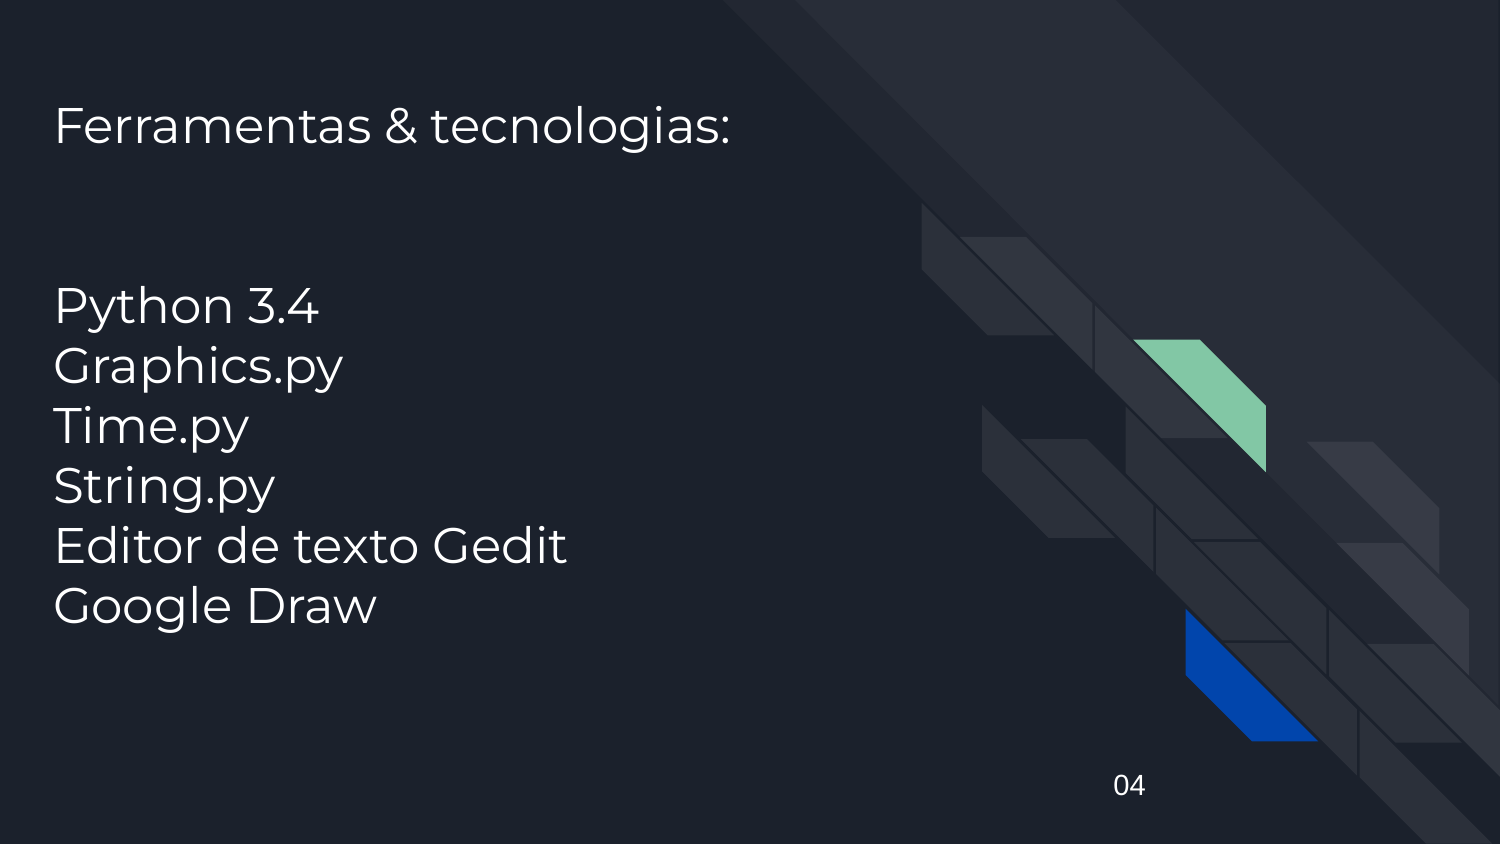

# Ferramentas & tecnologias:

Python 3.4
Graphics.py
Time.py
String.py
Editor de texto Gedit
Google Draw

                                04